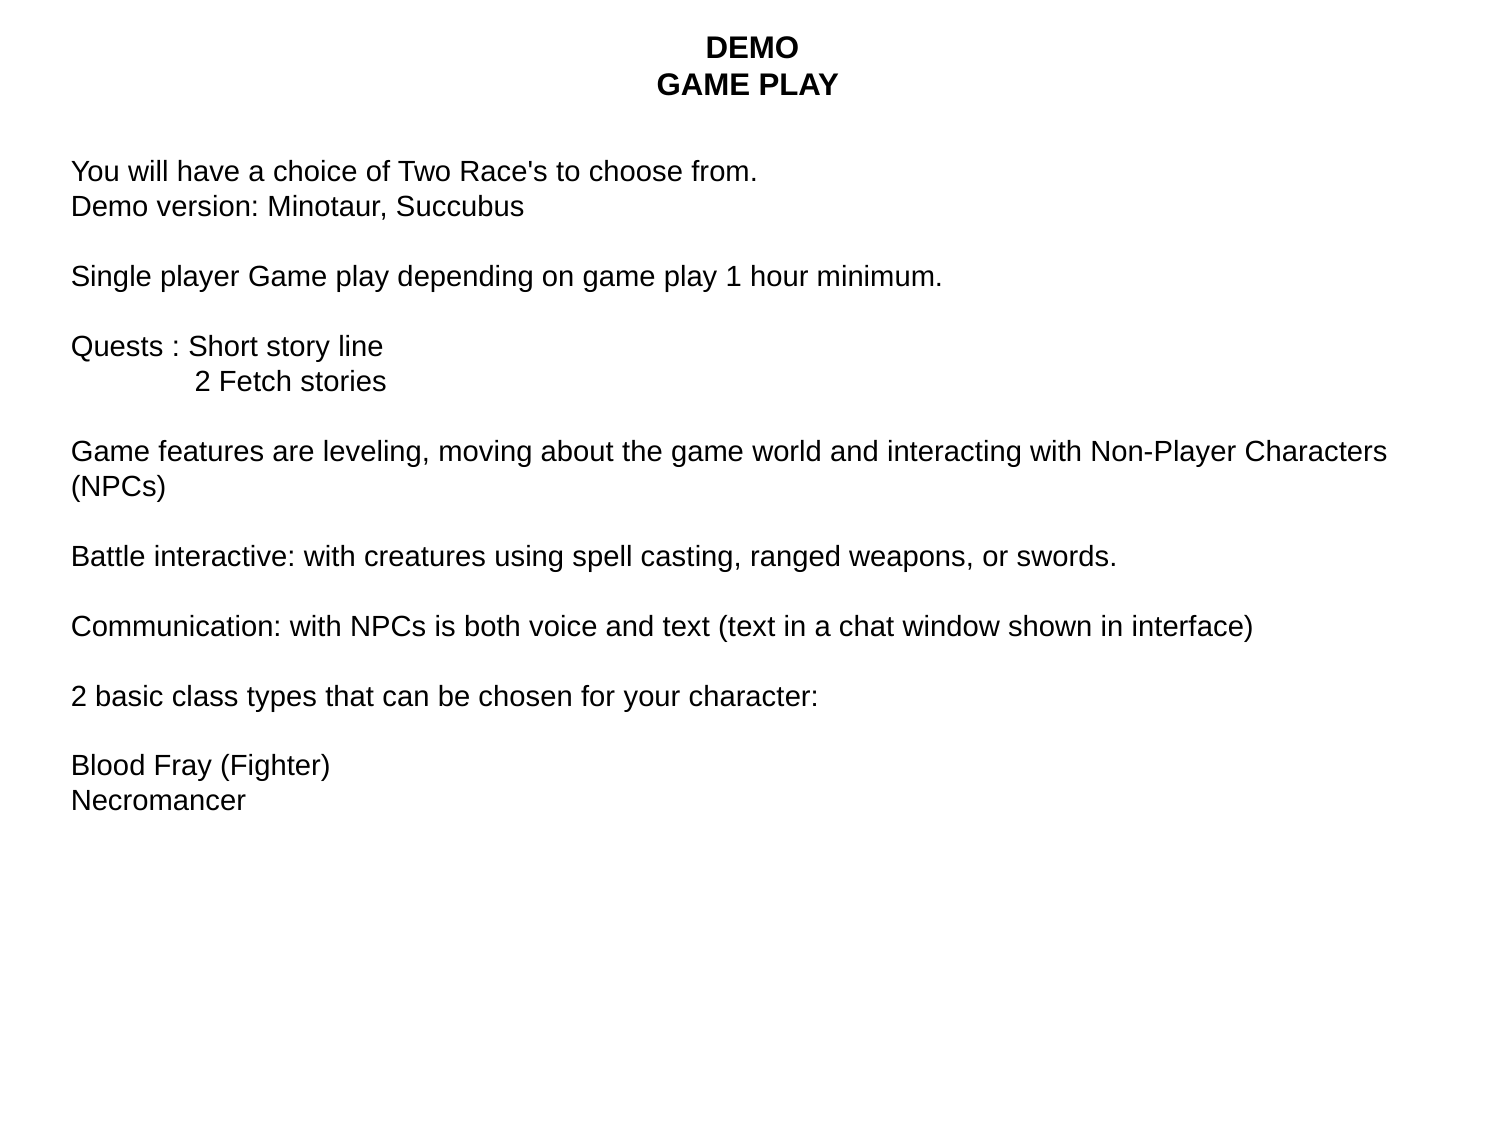

DEMO
GAME PLAY

You will have a choice of Two Race's to choose from.
Demo version: Minotaur, Succubus

Single player Game play depending on game play 1 hour minimum.

Quests : Short story line
               2 Fetch stories

Game features are leveling, moving about the game world and interacting with Non-Player Characters (NPCs)

Battle interactive: with creatures using spell casting, ranged weapons, or swords.

Communication: with NPCs is both voice and text (text in a chat window shown in interface)

2 basic class types that can be chosen for your character:

Blood Fray (Fighter)
Necromancer